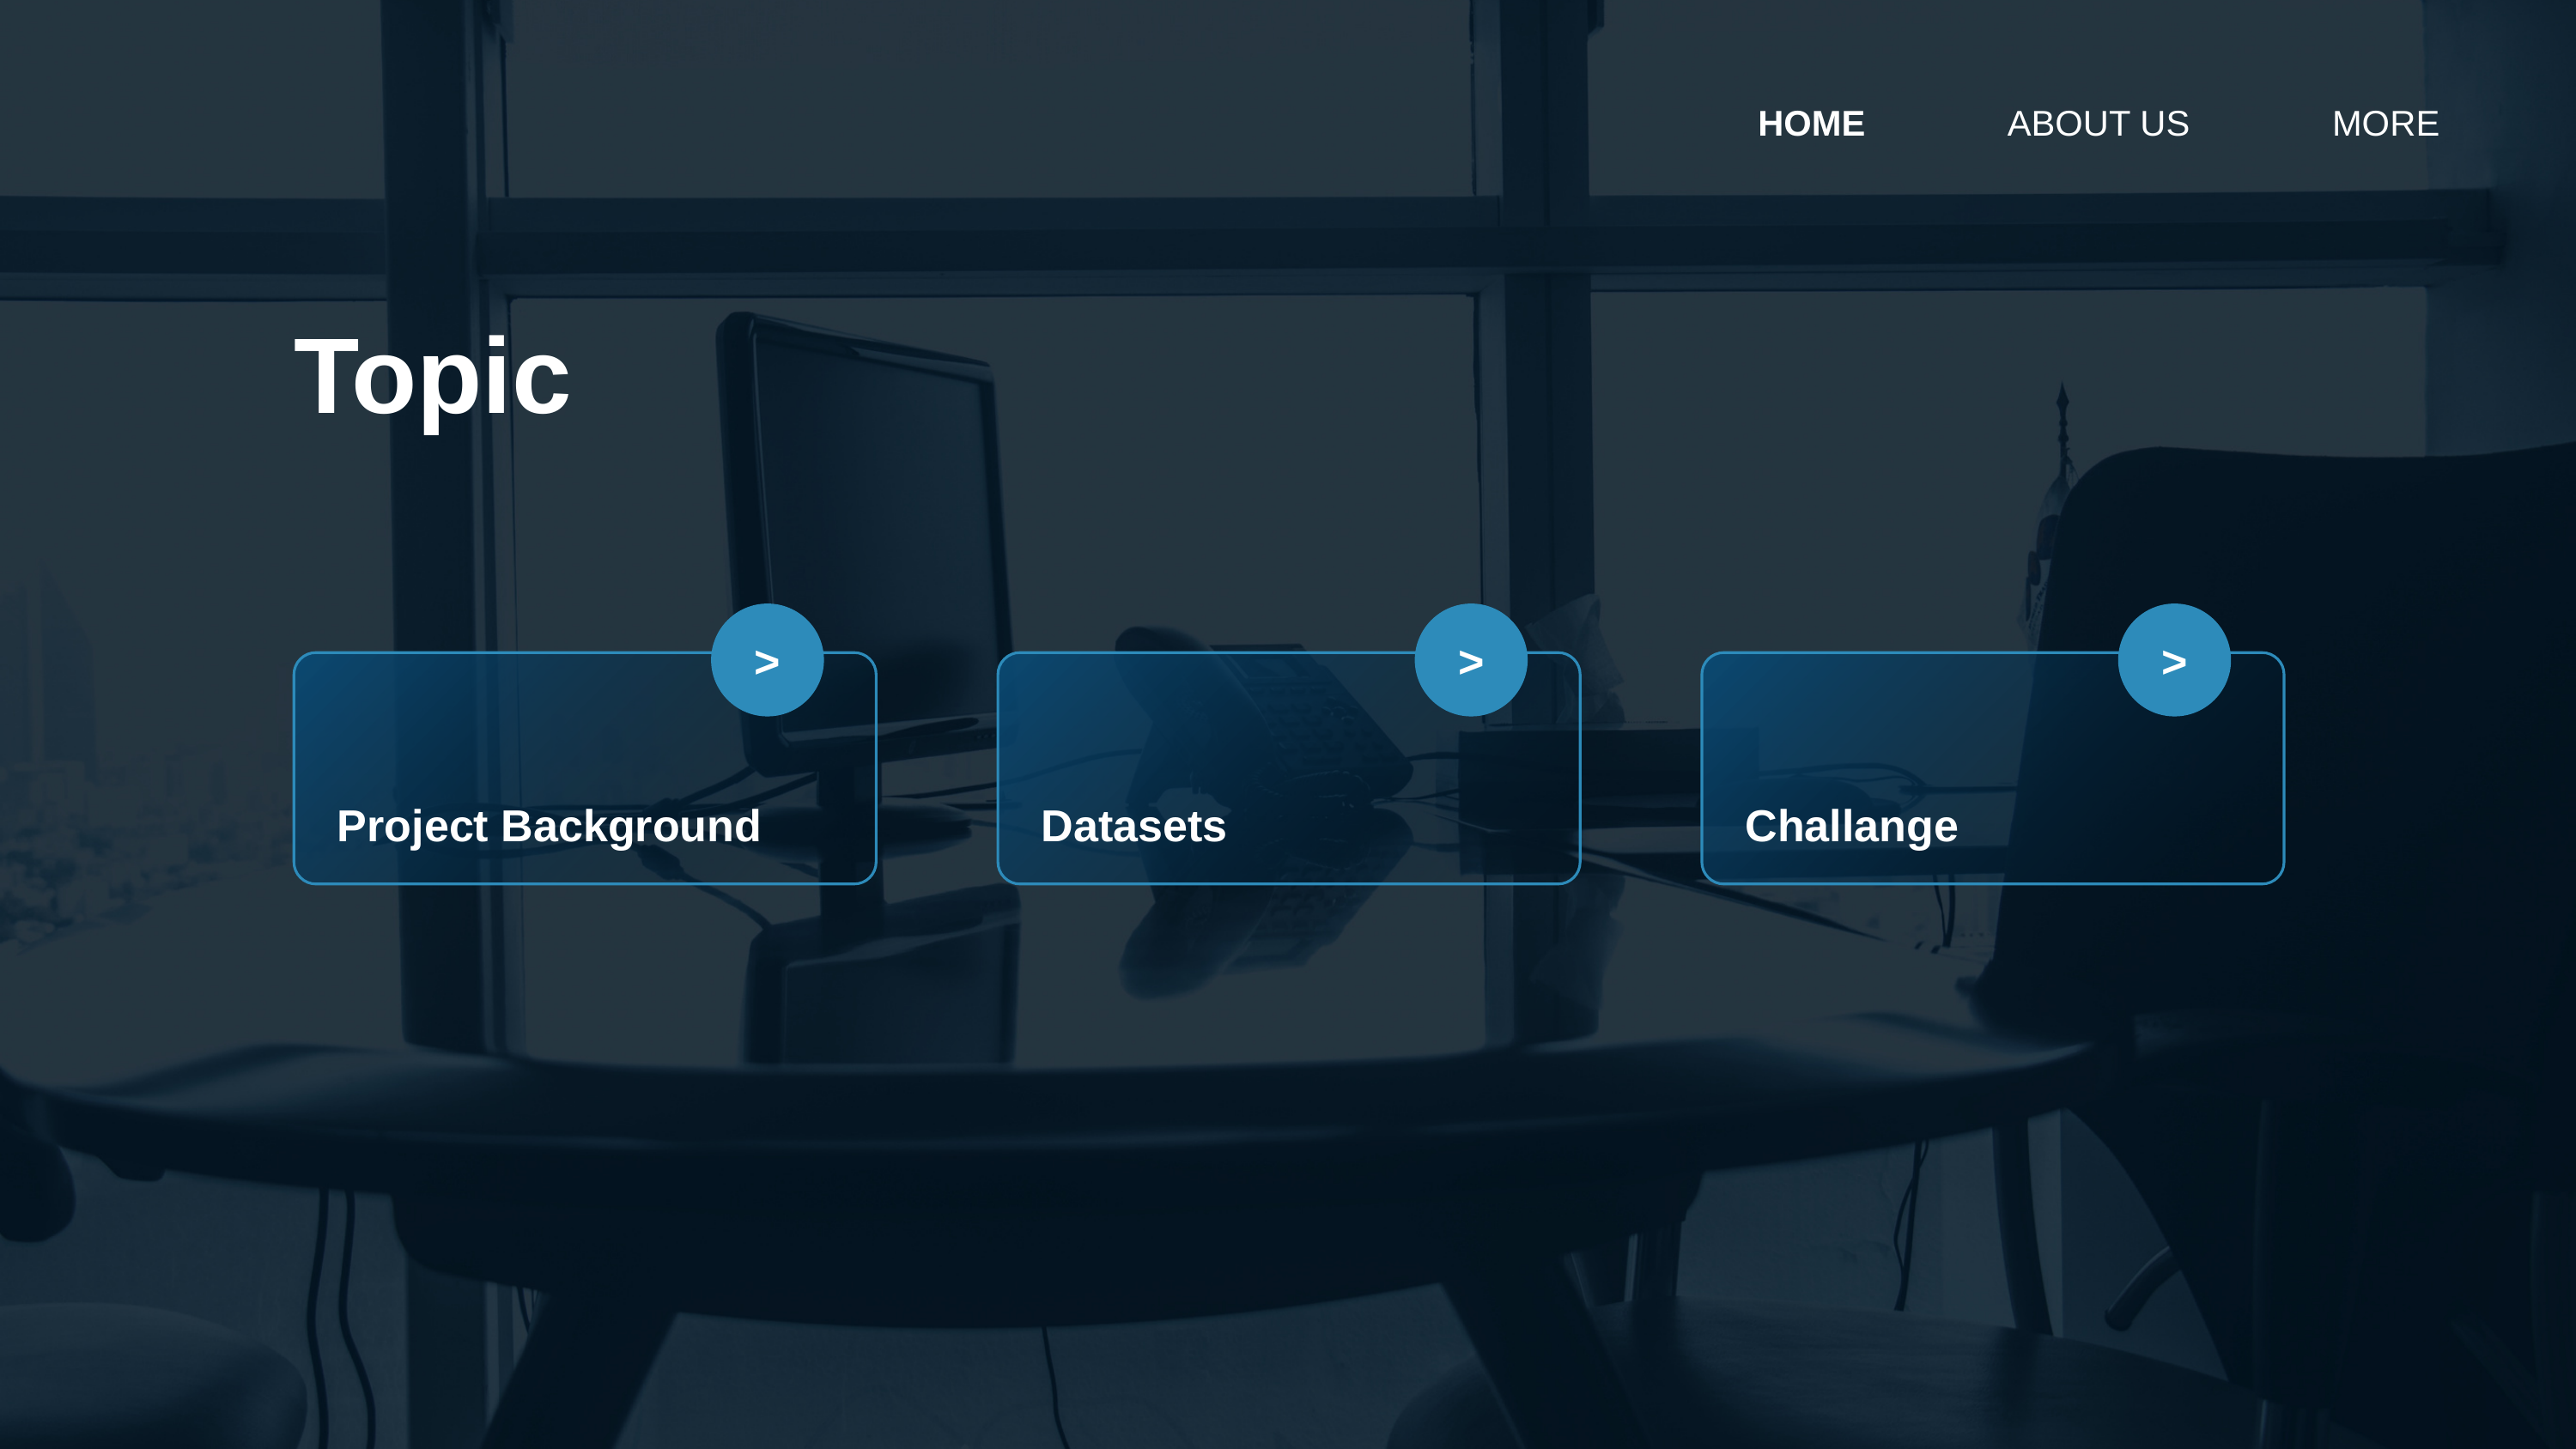

HOME
ABOUT US
MORE
Topic

>
>
>

Project Background
Datasets
Challange